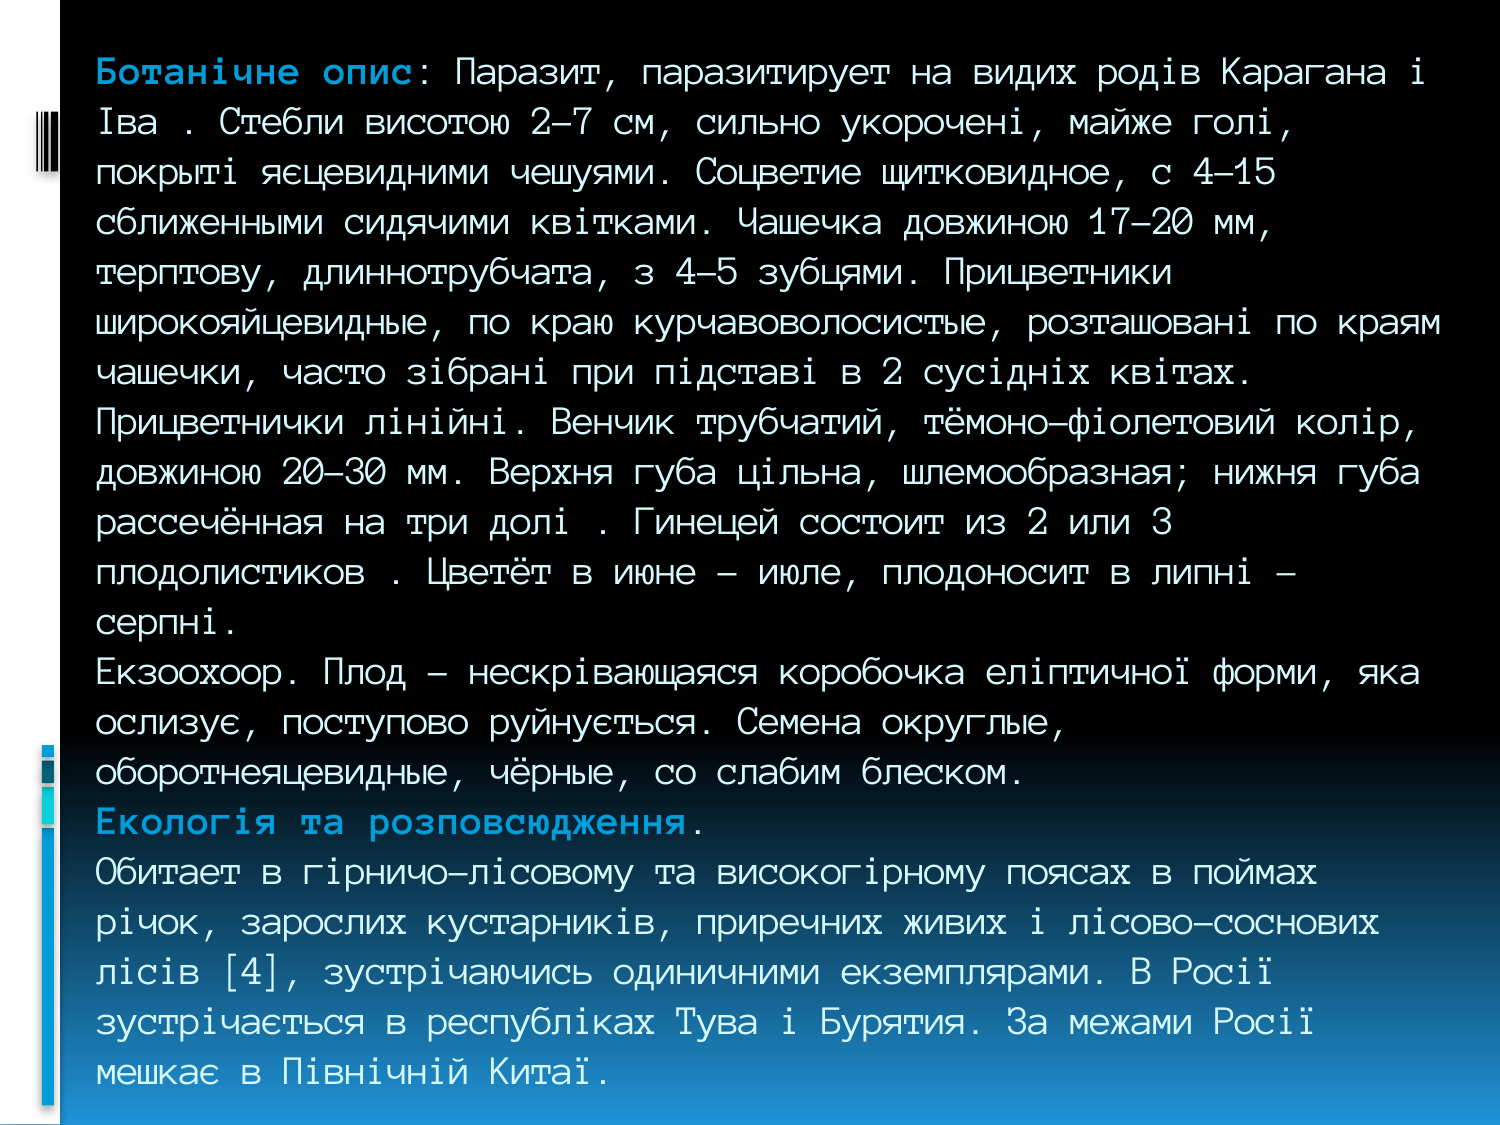

# Ботанічне опис: Паразит, паразитирует на видих родів Карагана і Іва . Стебли висотою 2-7 см, сильно укорочені, майже голі, покрыті яєцевидними чешуями. Соцветие щитковидное, с 4-15 сближенными сидячими квітками. Чашечка довжиною 17-20 мм, терптову, длиннотрубчата, з 4-5 зубцями. Прицветники широкояйцевидные, по краю курчавоволосистые, розташовані по краям чашечки, часто зібрані при підставі в 2 сусідніх квітах. Прицветнички лінійні. Венчик трубчатий, тёмоно-фіолетовий колір, довжиною 20-30 мм. Верхня губа цільна, шлемообразная; нижня губа рассечённая на три долі . Гинецей состоит из 2 или 3 плодолистиков . Цветёт в июне - июле, плодоносит в липні – серпні. Екзоохоор. Плод - нескрівающаяся коробочка еліптичної форми, яка ослизує, поступово руйнується. Семена округлые, оборотнеяцевидные, чёрные, со слабим блеском. Екологія та розповсюдження. Обитает в гірничо-лісовому та високогірному поясах в поймах річок, зарослих кустарників, приречних живих і лісово-соснових лісів [4], зустрічаючись одиничними екземплярами. В Росії зустрічається в республіках Тува і Бурятия. За межами Росії мешкає в Північній Китаї.